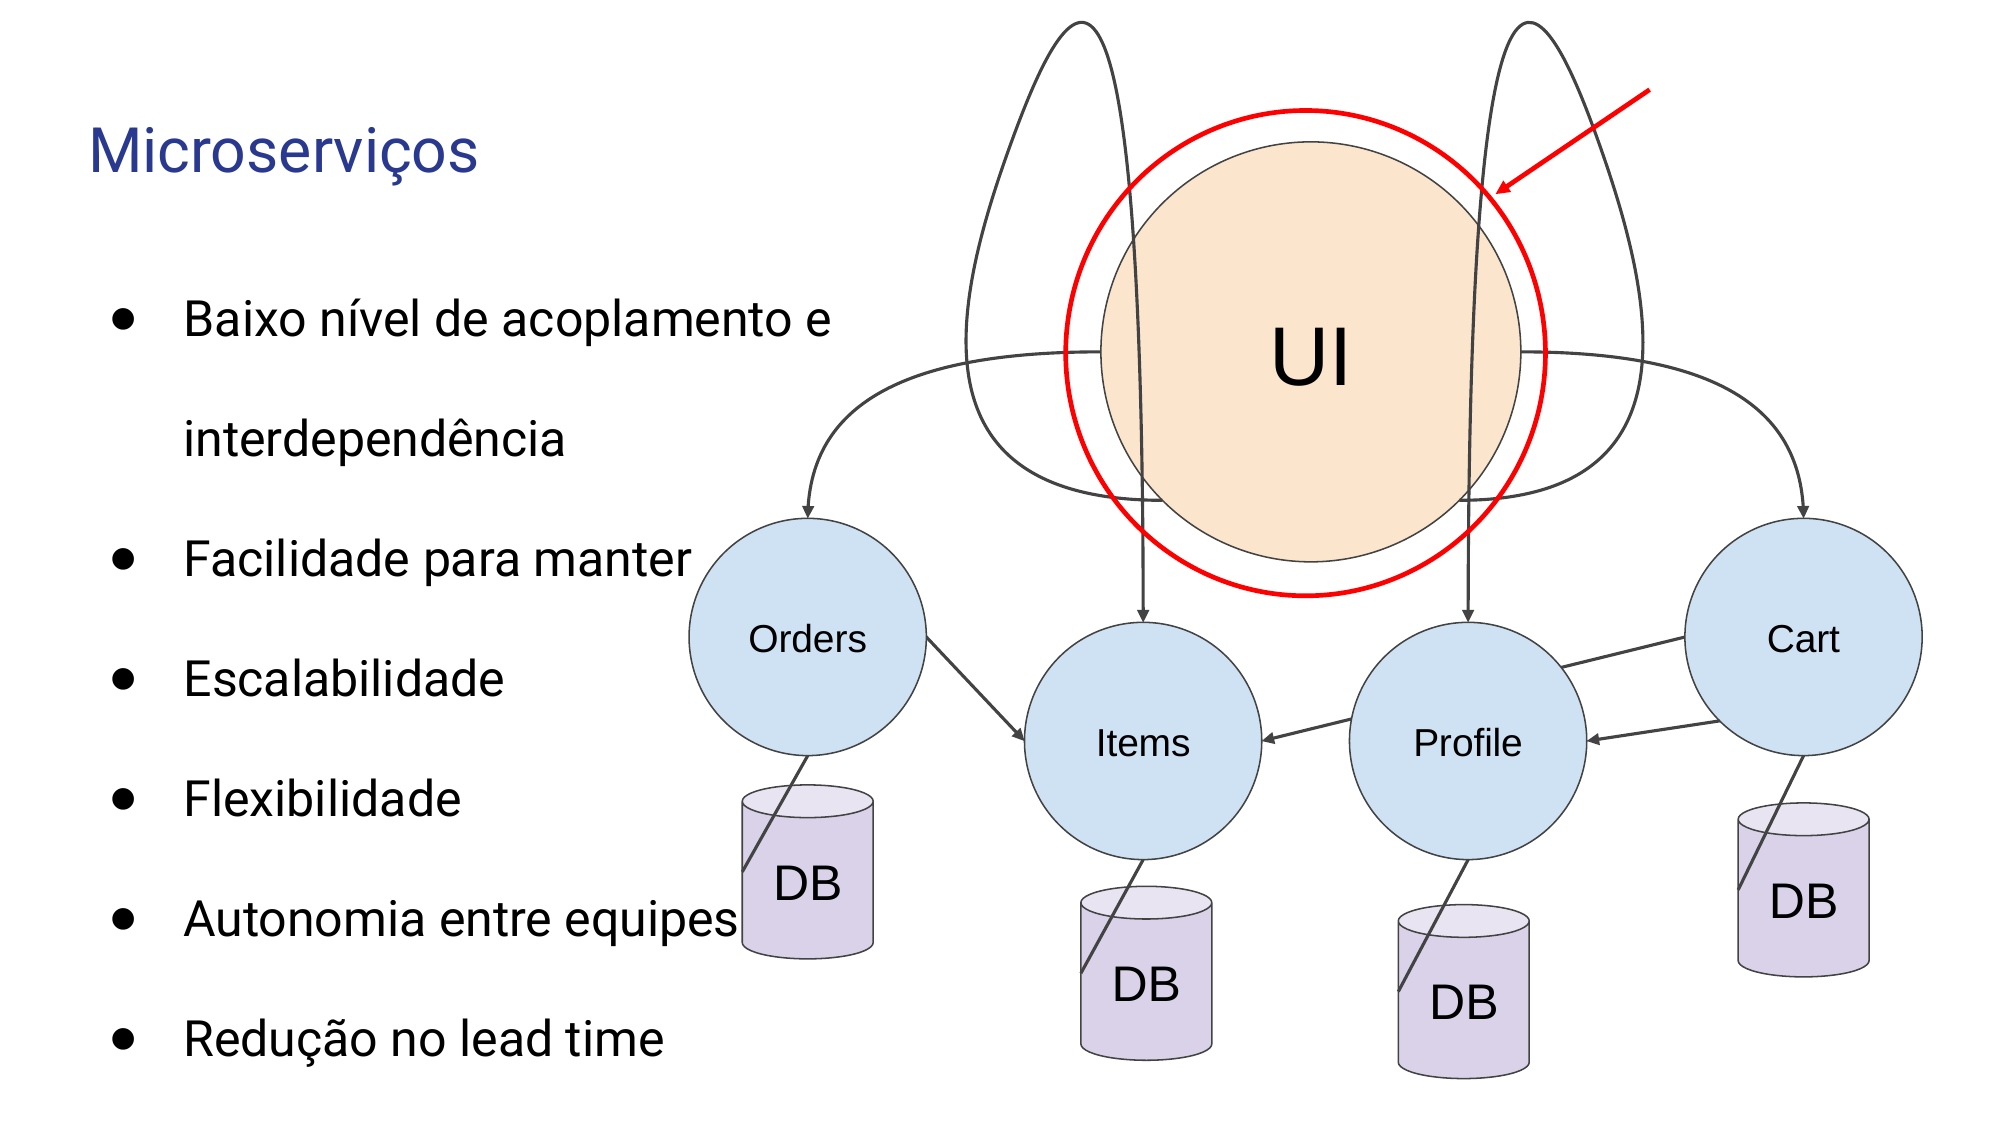

Microserviços

UI
Baixo nível de acoplamento e interdependência
Facilidade para manter
Escalabilidade
Flexibilidade
Autonomia entre equipes
Redução no lead time
Orders
Cart
Items
Profile
DB
DB
DB
DB